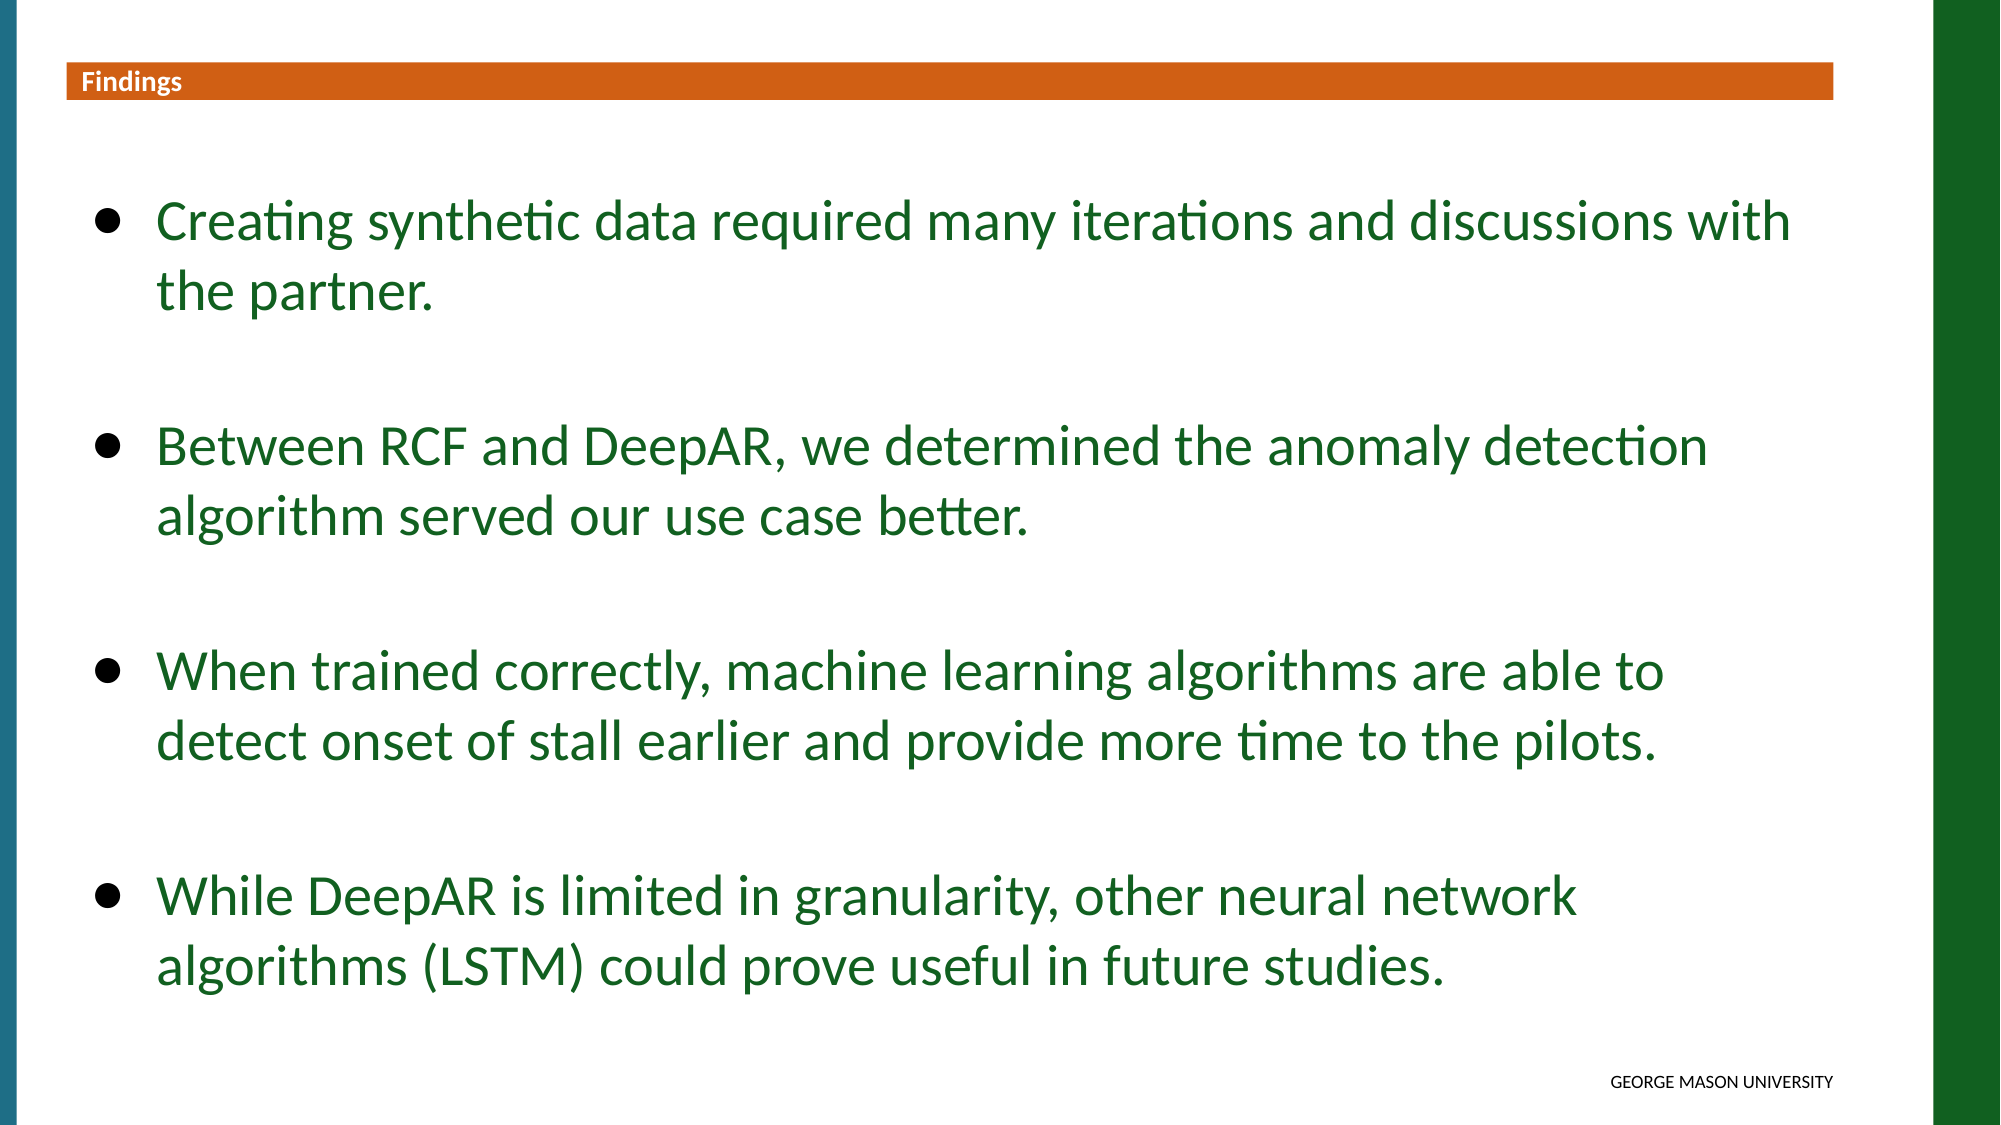

Findings
Creating synthetic data required many iterations and discussions with the partner.

Between RCF and DeepAR, we determined the anomaly detection algorithm served our use case better.

When trained correctly, machine learning algorithms are able to detect onset of stall earlier and provide more time to the pilots.

While DeepAR is limited in granularity, other neural network algorithms (LSTM) could prove useful in future studies.